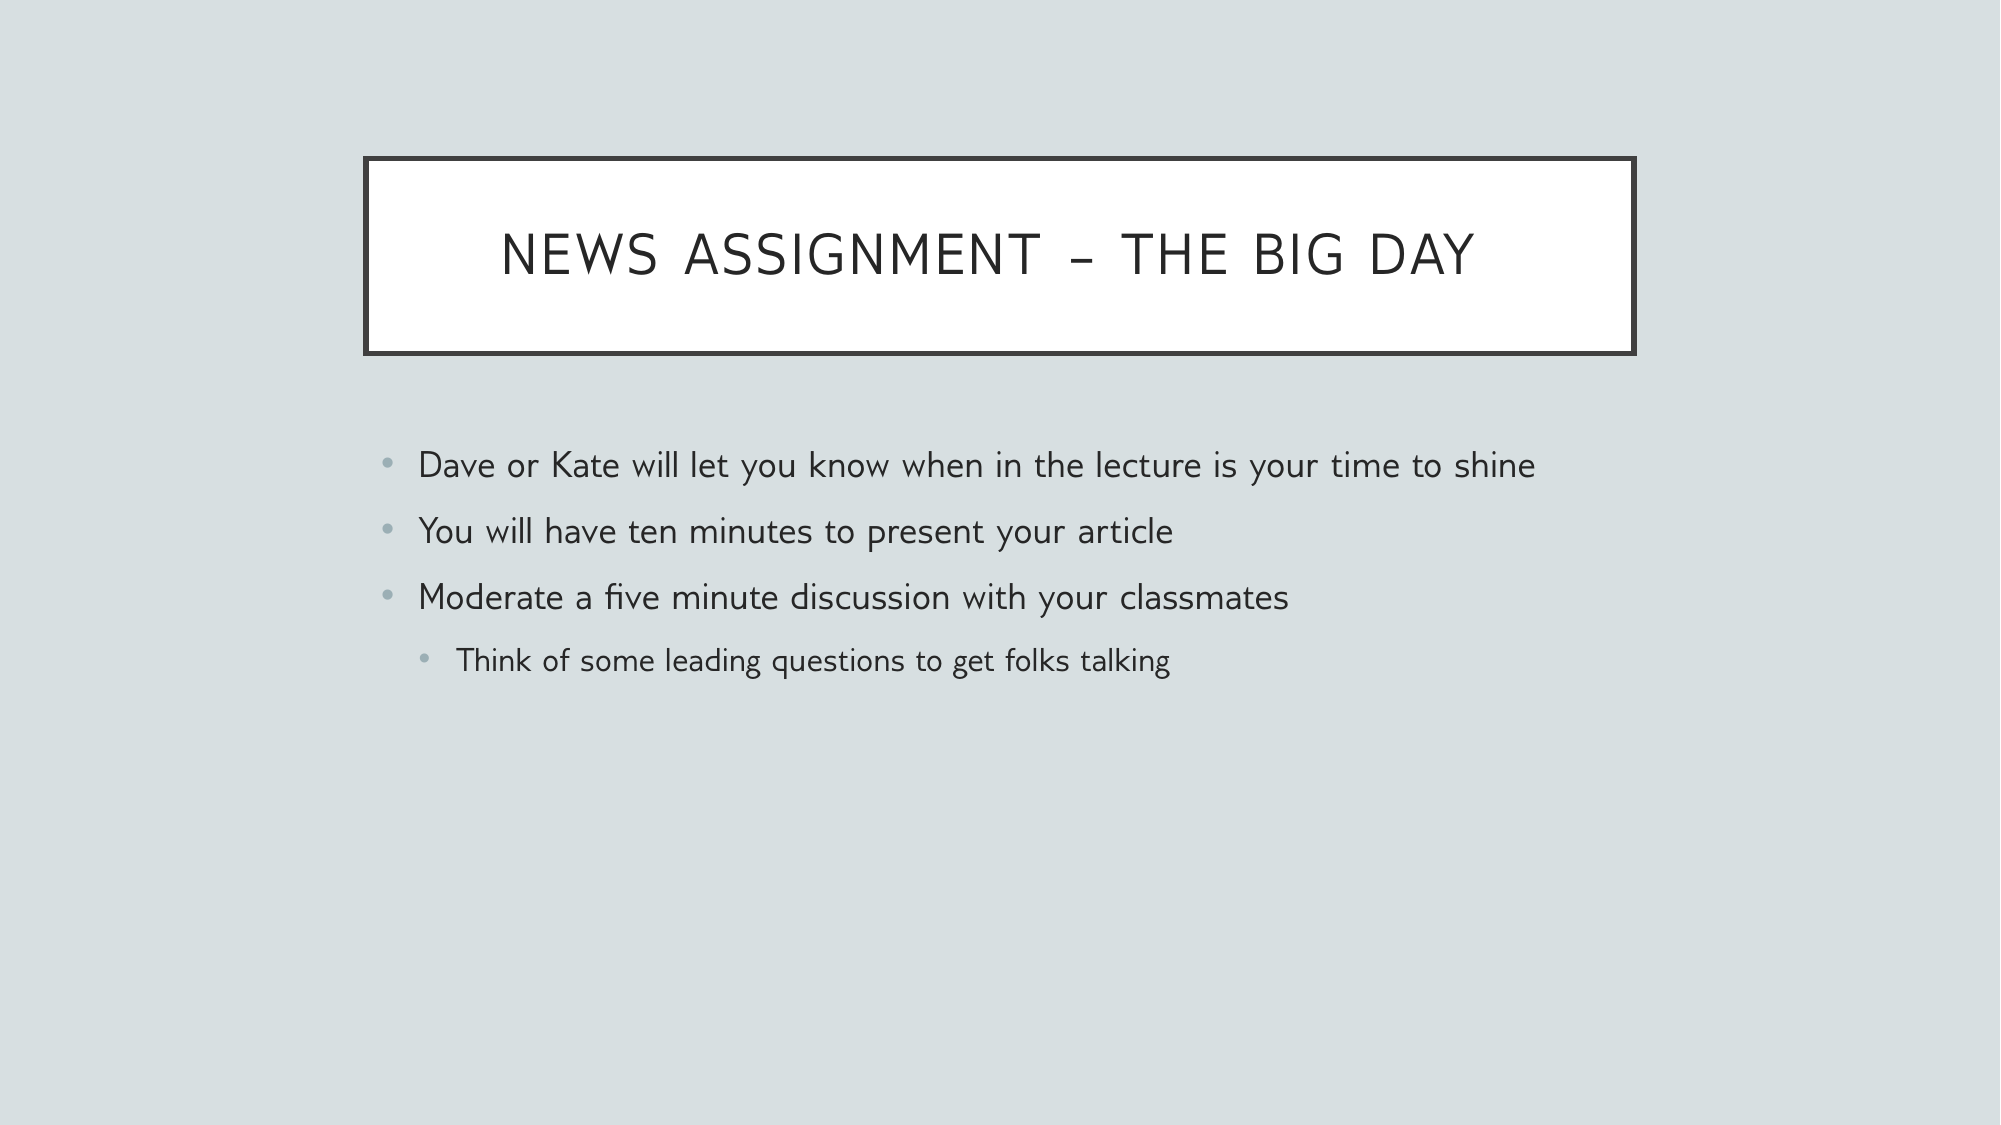

# NEWS Assignment – The big day
Dave or Kate will let you know when in the lecture is your time to shine
You will have ten minutes to present your article
Moderate a five minute discussion with your classmates
Think of some leading questions to get folks talking